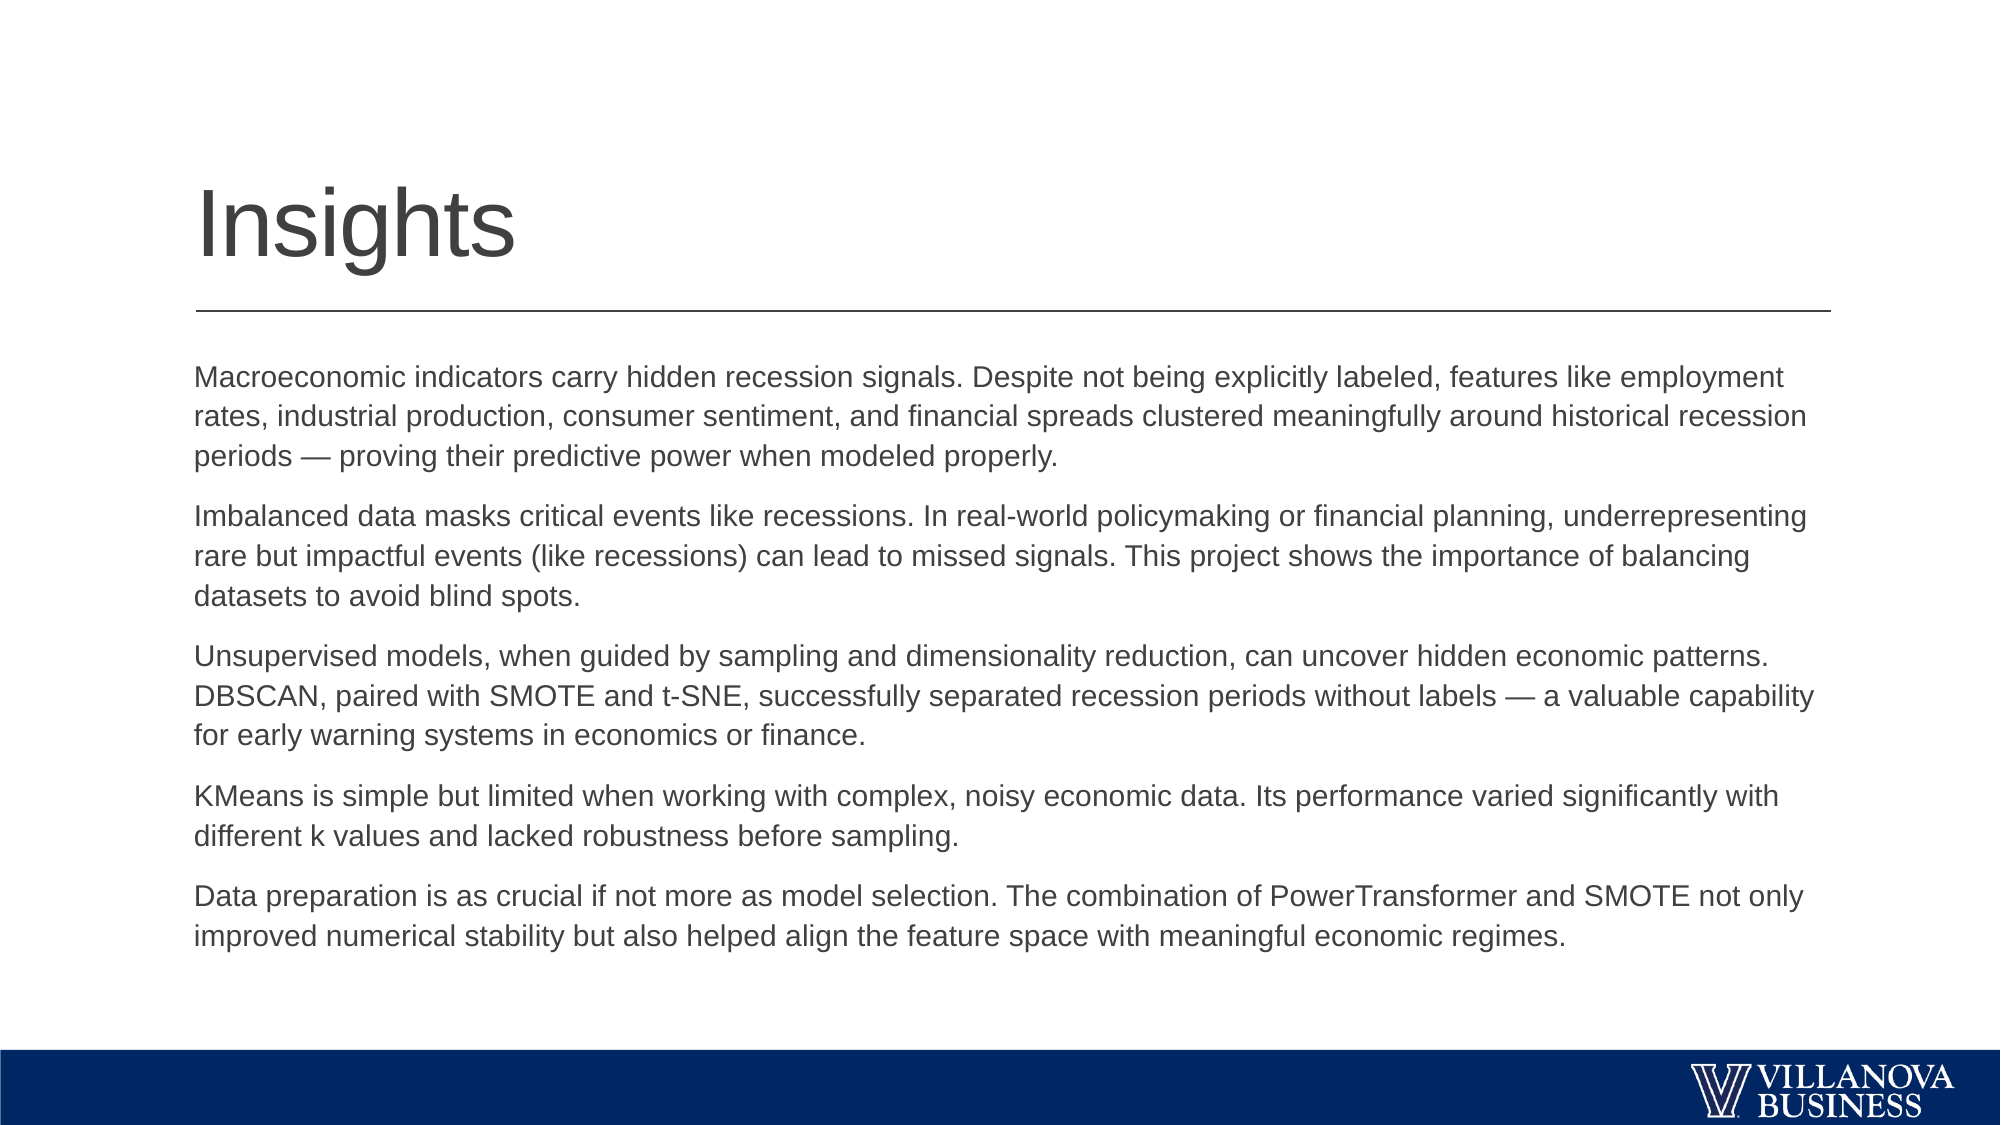

# Insights
Macroeconomic indicators carry hidden recession signals. Despite not being explicitly labeled, features like employment rates, industrial production, consumer sentiment, and financial spreads clustered meaningfully around historical recession periods — proving their predictive power when modeled properly.
Imbalanced data masks critical events like recessions. In real-world policymaking or financial planning, underrepresenting rare but impactful events (like recessions) can lead to missed signals. This project shows the importance of balancing datasets to avoid blind spots.
Unsupervised models, when guided by sampling and dimensionality reduction, can uncover hidden economic patterns. DBSCAN, paired with SMOTE and t-SNE, successfully separated recession periods without labels — a valuable capability for early warning systems in economics or finance.
KMeans is simple but limited when working with complex, noisy economic data. Its performance varied significantly with different k values and lacked robustness before sampling.
Data preparation is as crucial if not more as model selection. The combination of PowerTransformer and SMOTE not only improved numerical stability but also helped align the feature space with meaningful economic regimes.